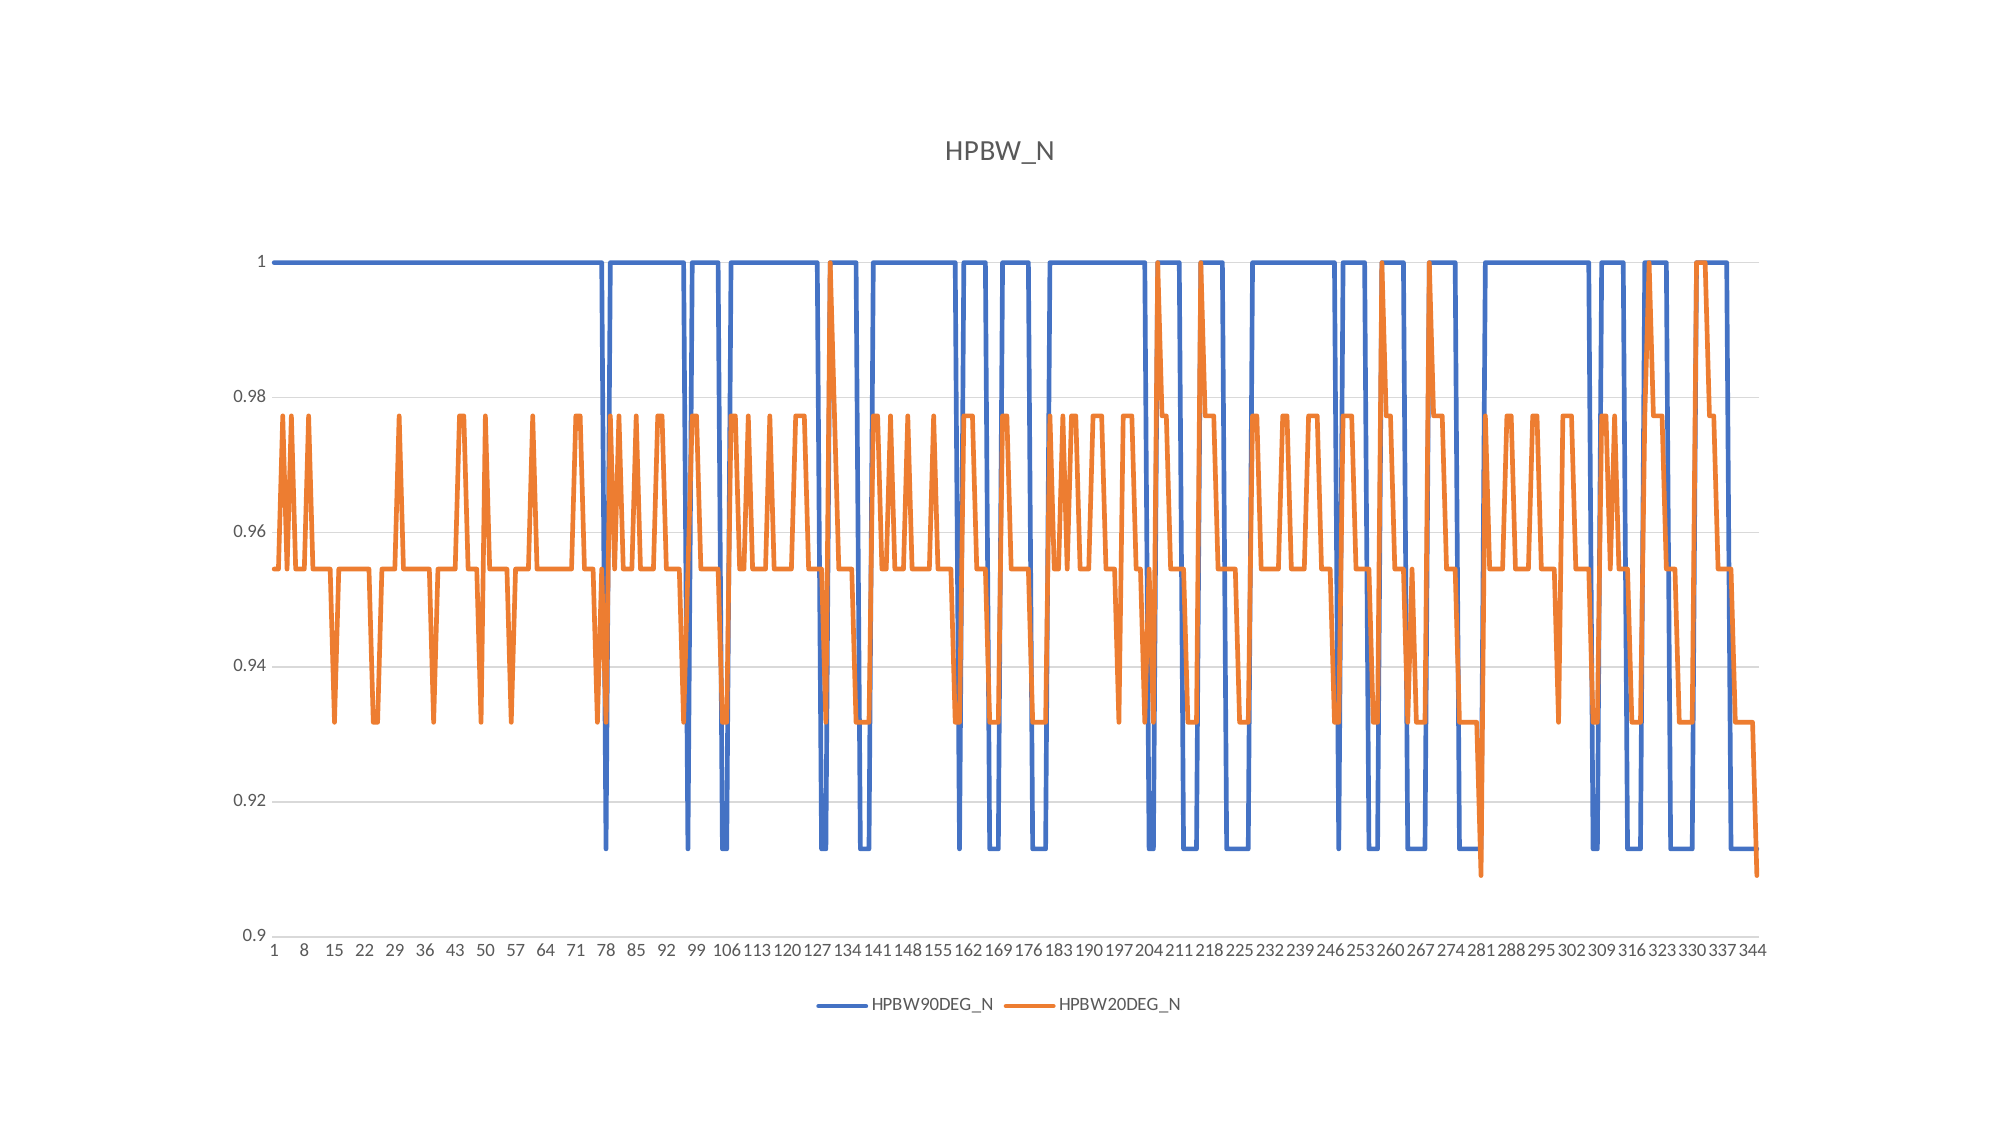

### Chart: HPBW_N

| Category | HPBW90DEG_N | HPBW20DEG_N |
|---|---|---|